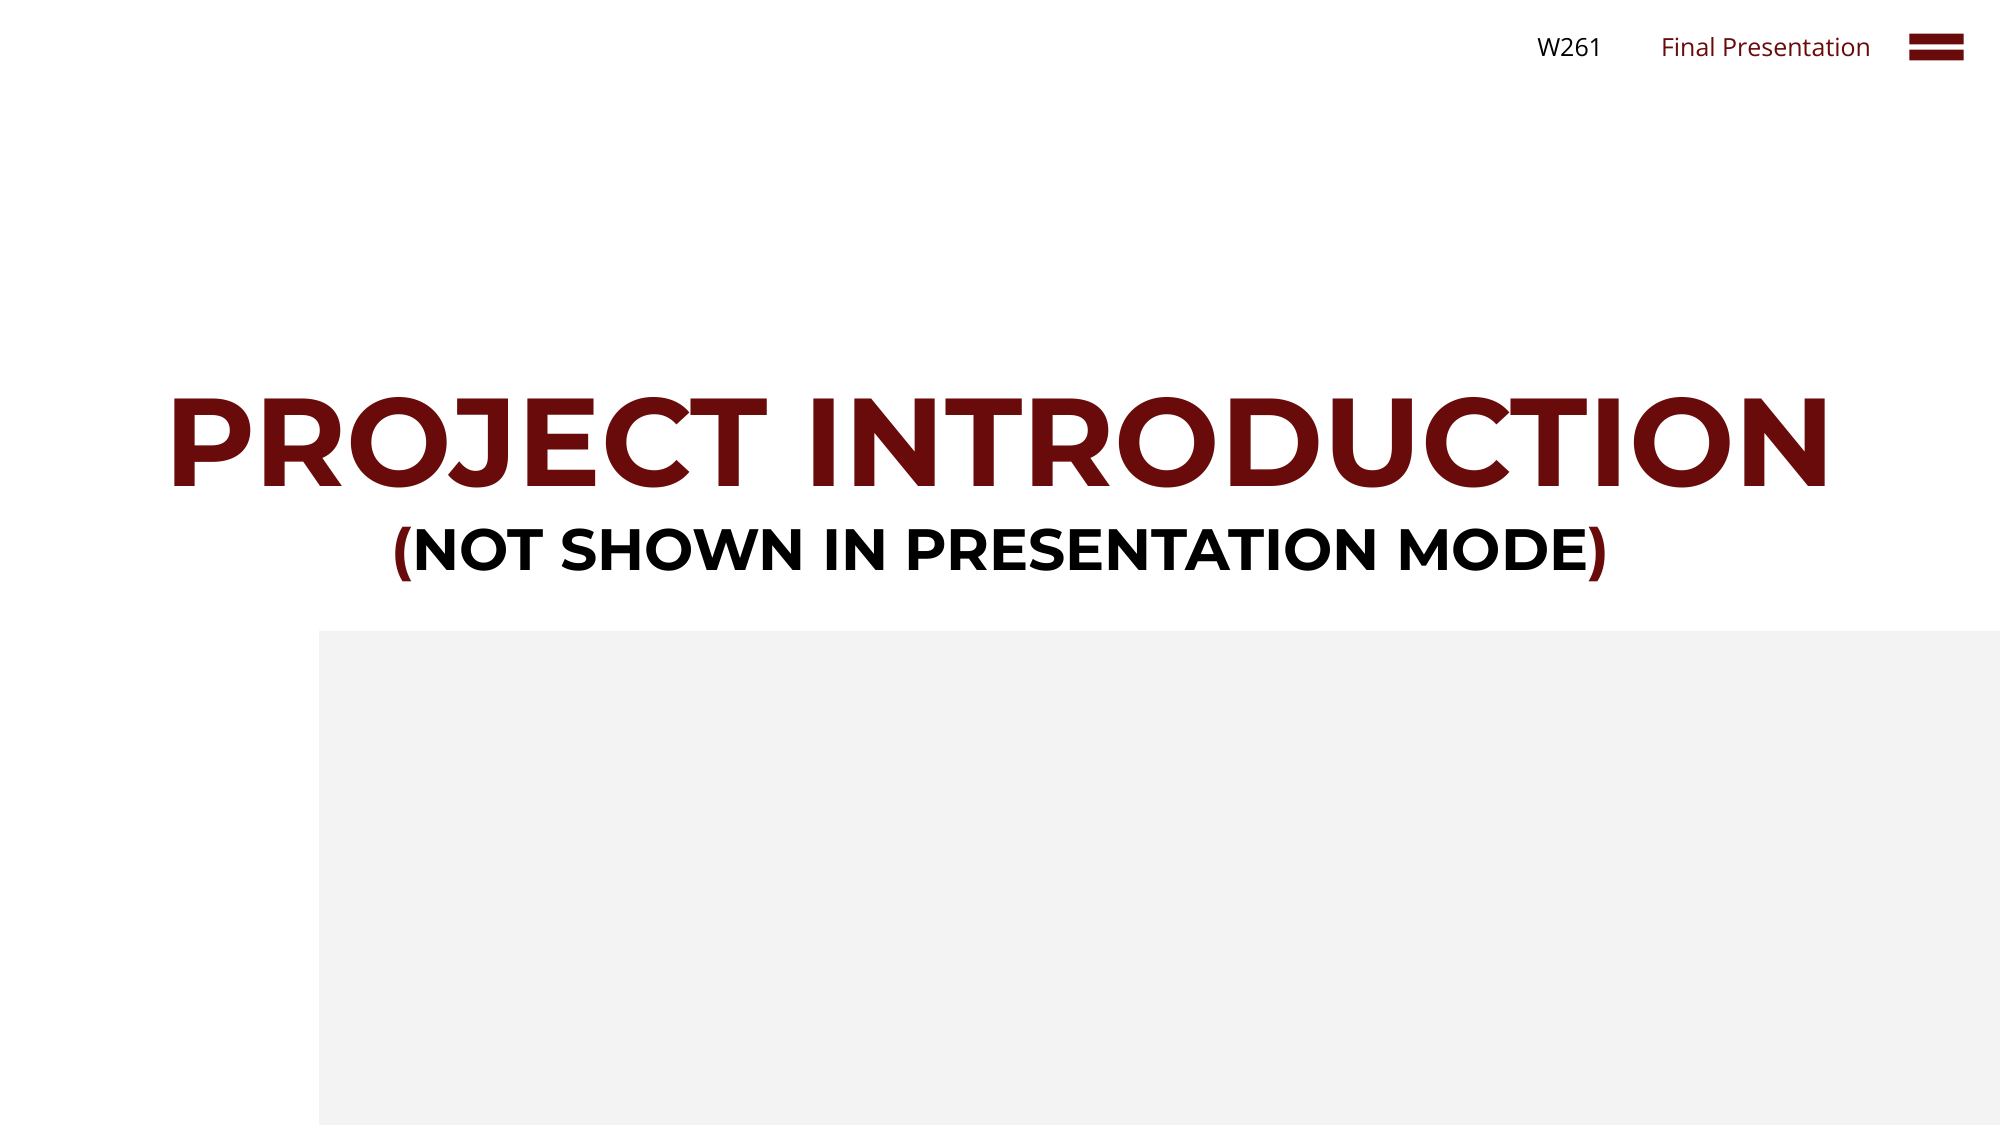

W261
Final Presentation

PROJECT INTRODUCTION
(NOT SHOWN IN PRESENTATION MODE)